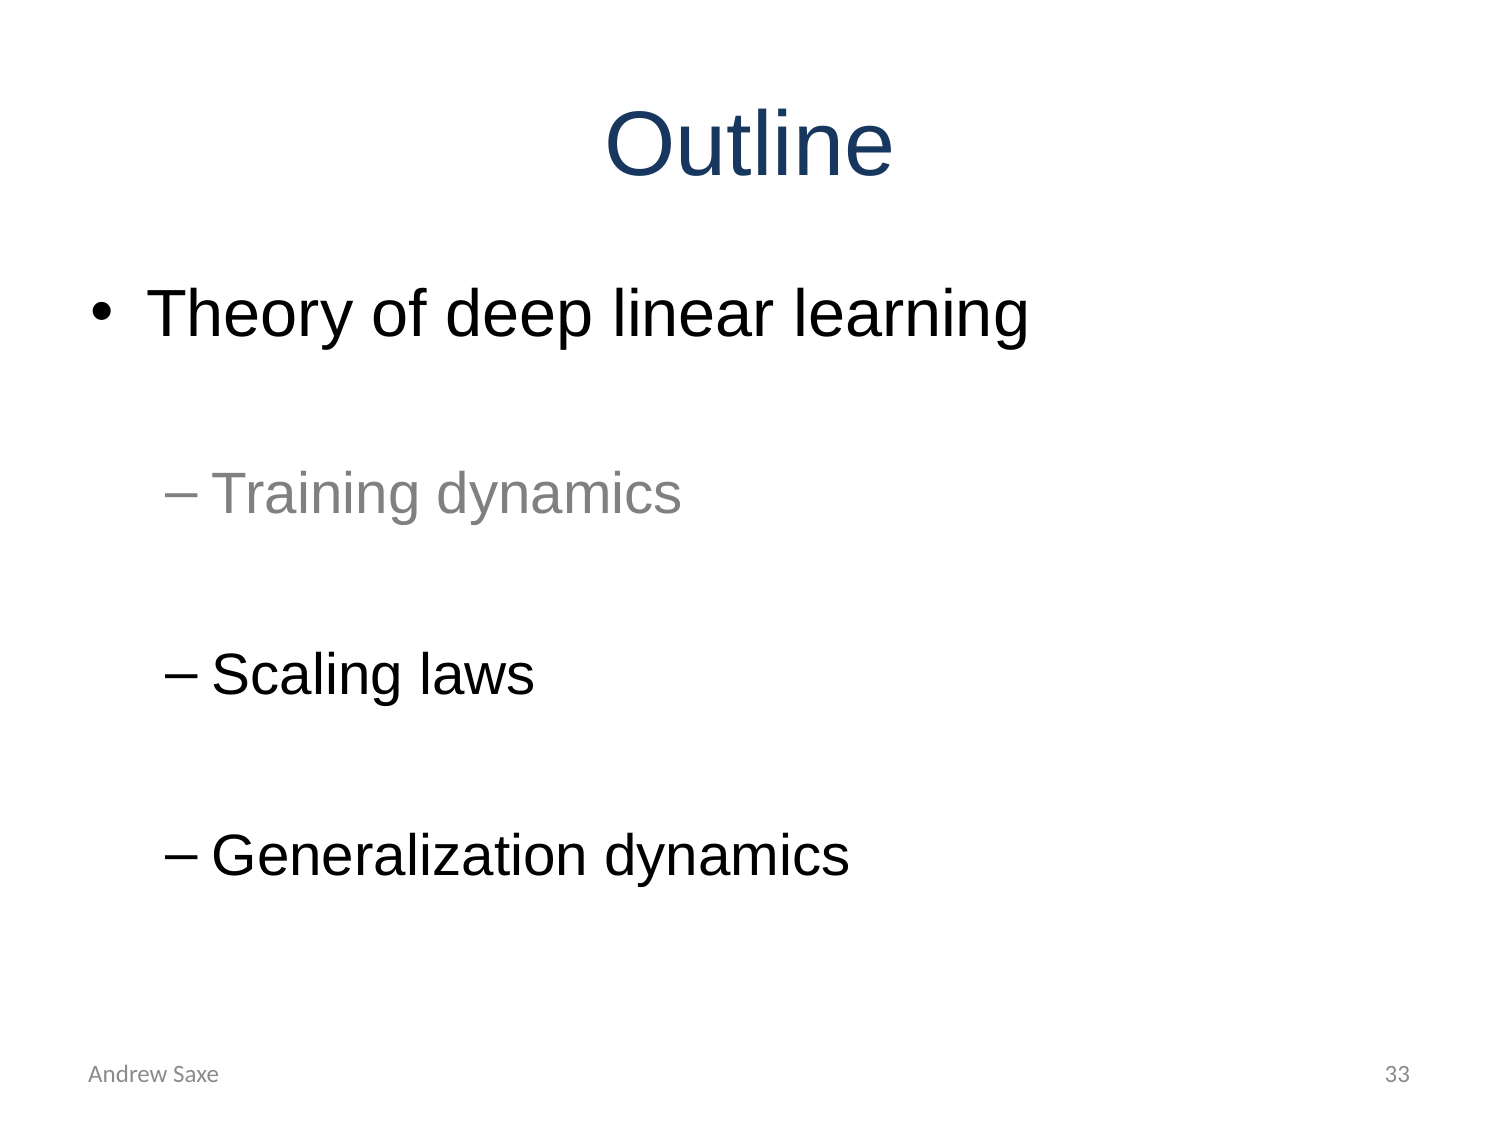

# Outline
Theory of deep linear learning

Training dynamics

Scaling laws

Generalization dynamics

Andrew Saxe
33